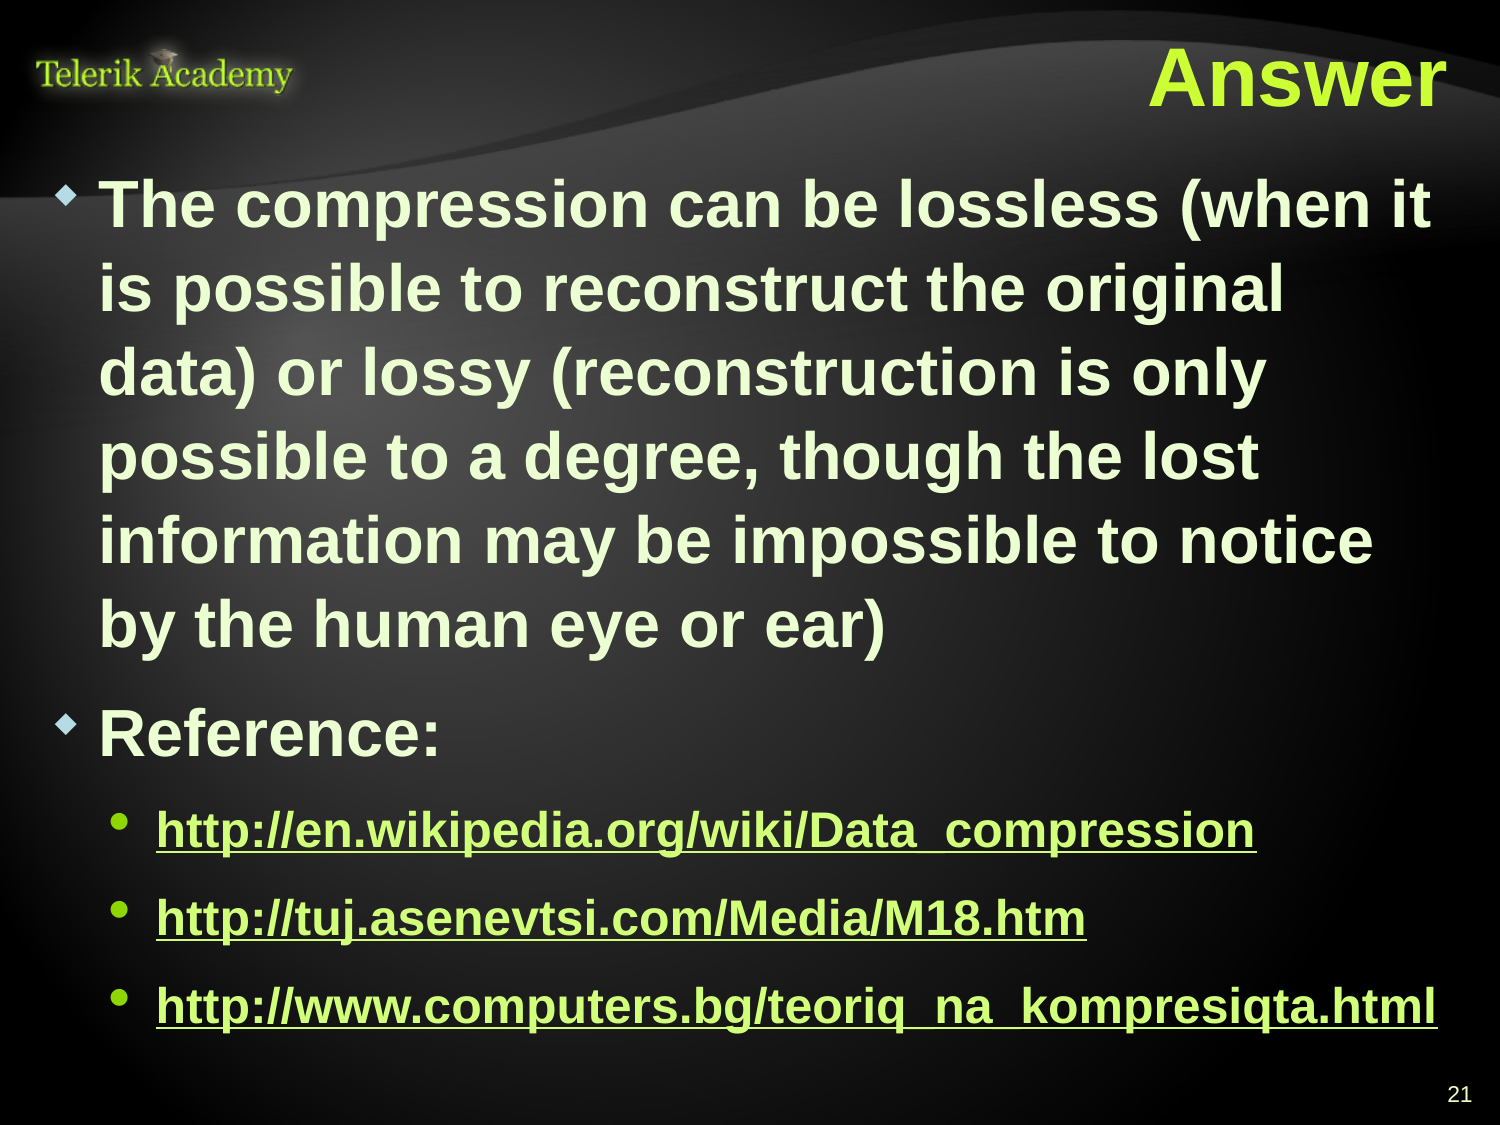

# Answer
The compression can be lossless (when it is possible to reconstruct the original data) or lossy (reconstruction is only possible to a degree, though the lost information may be impossible to notice by the human eye or ear)
Reference:
http://en.wikipedia.org/wiki/Data_compression
http://tuj.asenevtsi.com/Media/M18.htm
http://www.computers.bg/teoriq_na_kompresiqta.html
21